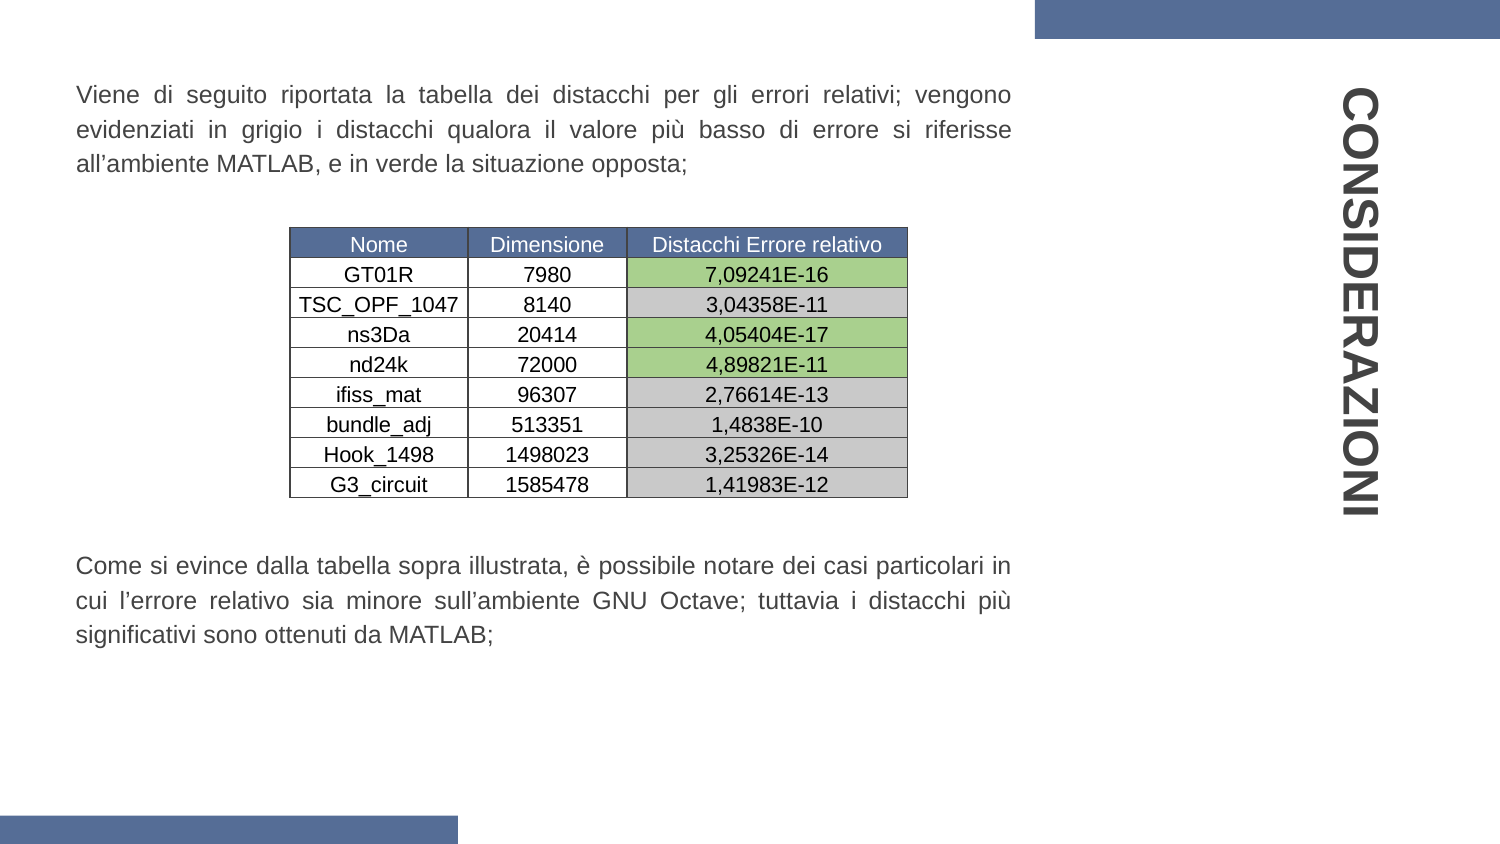

Viene di seguito riportata la tabella dei distacchi per gli errori relativi; vengono evidenziati in grigio i distacchi qualora il valore più basso di errore si riferisse all’ambiente MATLAB, e in verde la situazione opposta;
| Nome | Dimensione | Distacchi Errore relativo |
| --- | --- | --- |
| GT01R | 7980 | 7,09241E-16 |
| TSC\_OPF\_1047 | 8140 | 3,04358E-11 |
| ns3Da | 20414 | 4,05404E-17 |
| nd24k | 72000 | 4,89821E-11 |
| ifiss\_mat | 96307 | 2,76614E-13 |
| bundle\_adj | 513351 | 1,4838E-10 |
| Hook\_1498 | 1498023 | 3,25326E-14 |
| G3\_circuit | 1585478 | 1,41983E-12 |
# CONSIDERAZIONI
Come si evince dalla tabella sopra illustrata, è possibile notare dei casi particolari in cui l’errore relativo sia minore sull’ambiente GNU Octave; tuttavia i distacchi più significativi sono ottenuti da MATLAB;